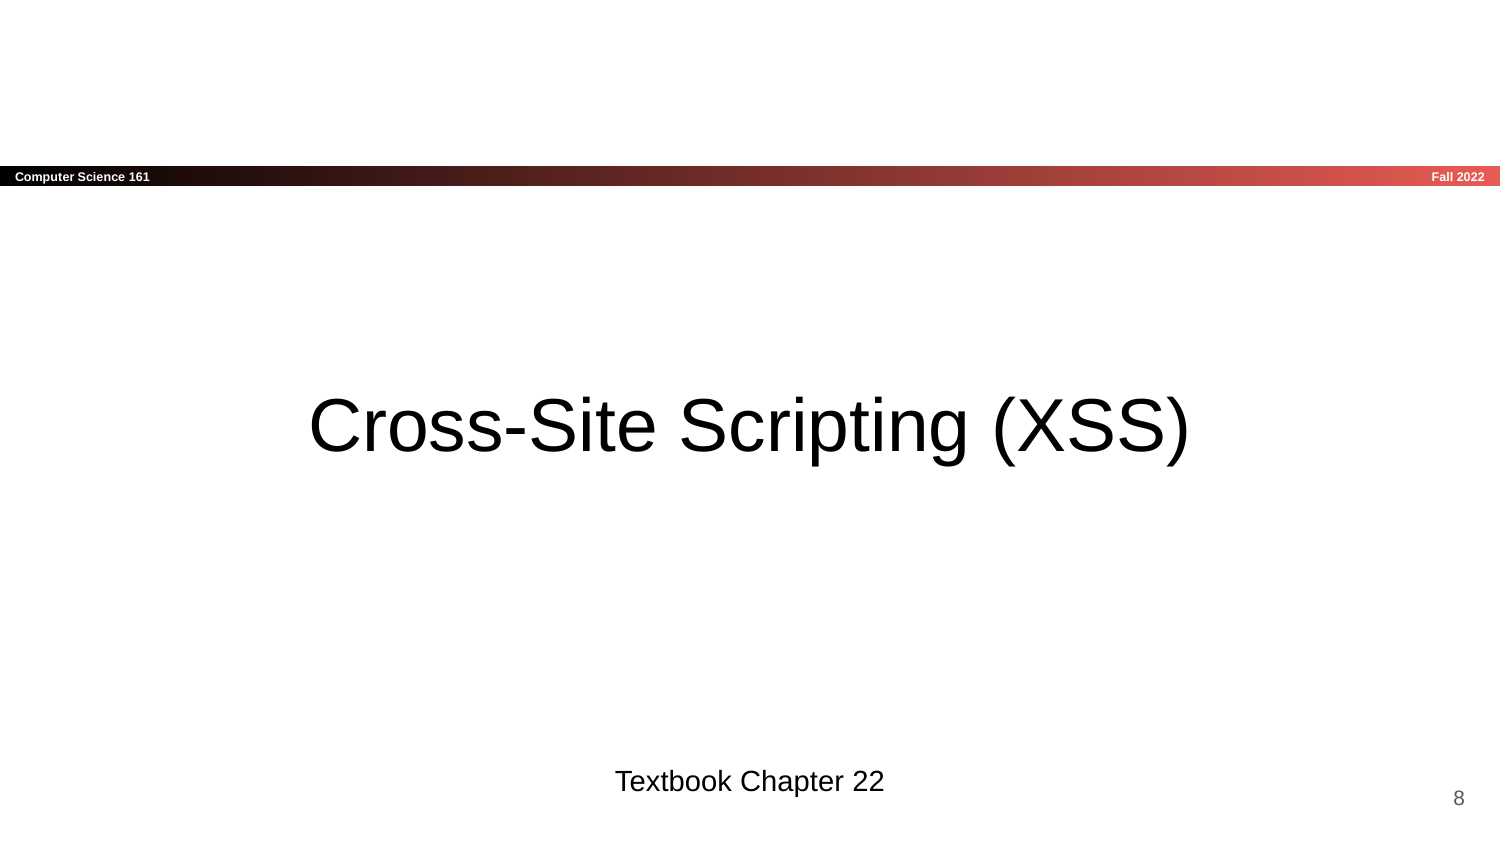

# Cross-Site Scripting (XSS)
Textbook Chapter 22
8